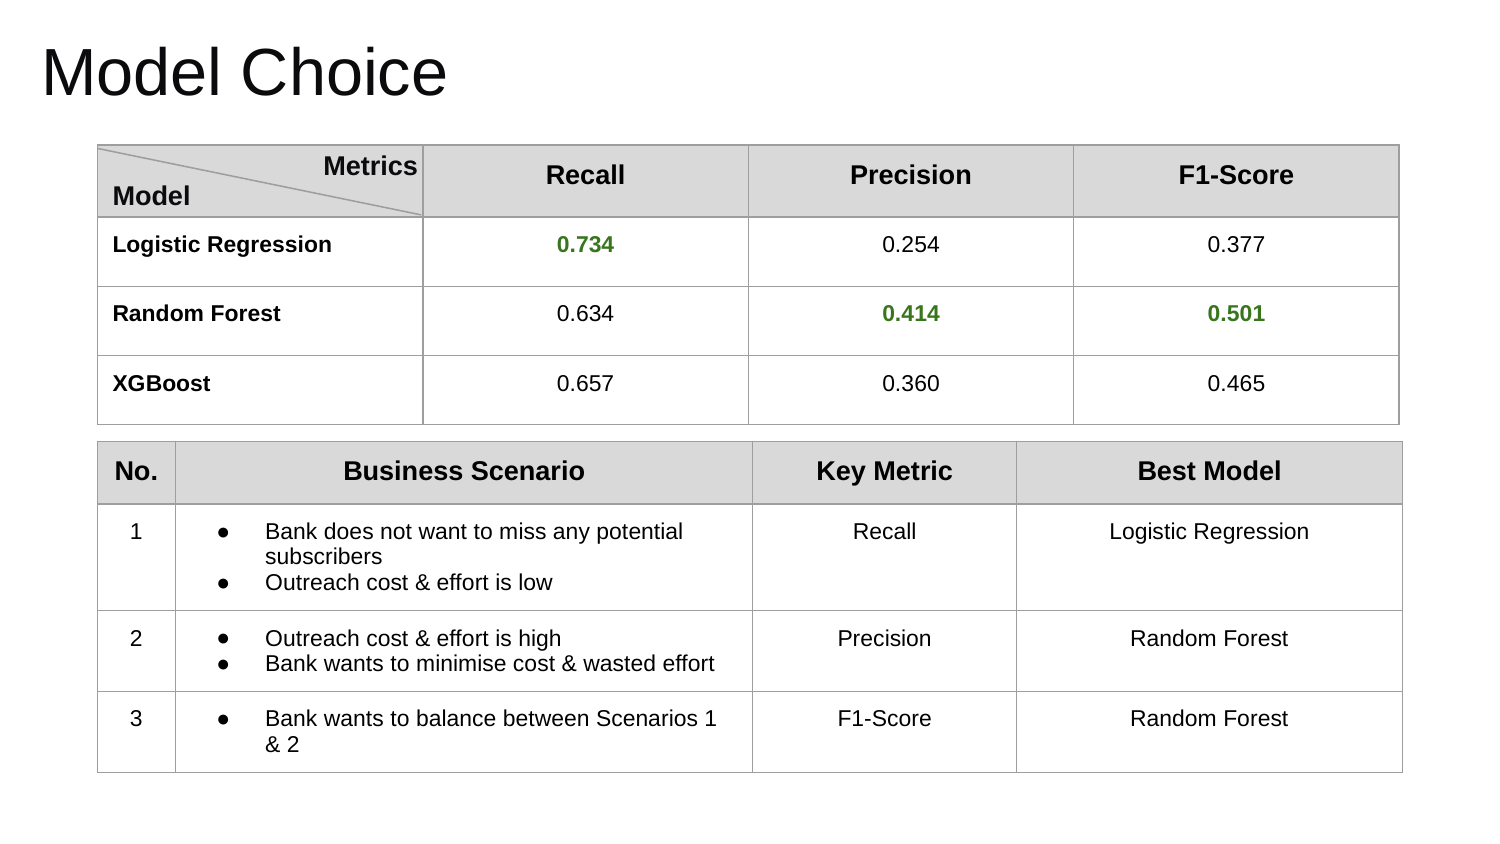

Model Choice
|  | Recall | Precision | F1-Score |
| --- | --- | --- | --- |
| Logistic Regression | 0.734 | 0.254 | 0.377 |
| Random Forest | 0.634 | 0.414 | 0.501 |
| XGBoost | 0.657 | 0.360 | 0.465 |
Metrics
Model
| No. | Business Scenario | Key Metric | Best Model |
| --- | --- | --- | --- |
| 1 | Bank does not want to miss any potential subscribers Outreach cost & effort is low | Recall | Logistic Regression |
| 2 | Outreach cost & effort is high Bank wants to minimise cost & wasted effort | Precision | Random Forest |
| 3 | Bank wants to balance between Scenarios 1 & 2 | F1-Score | Random Forest |